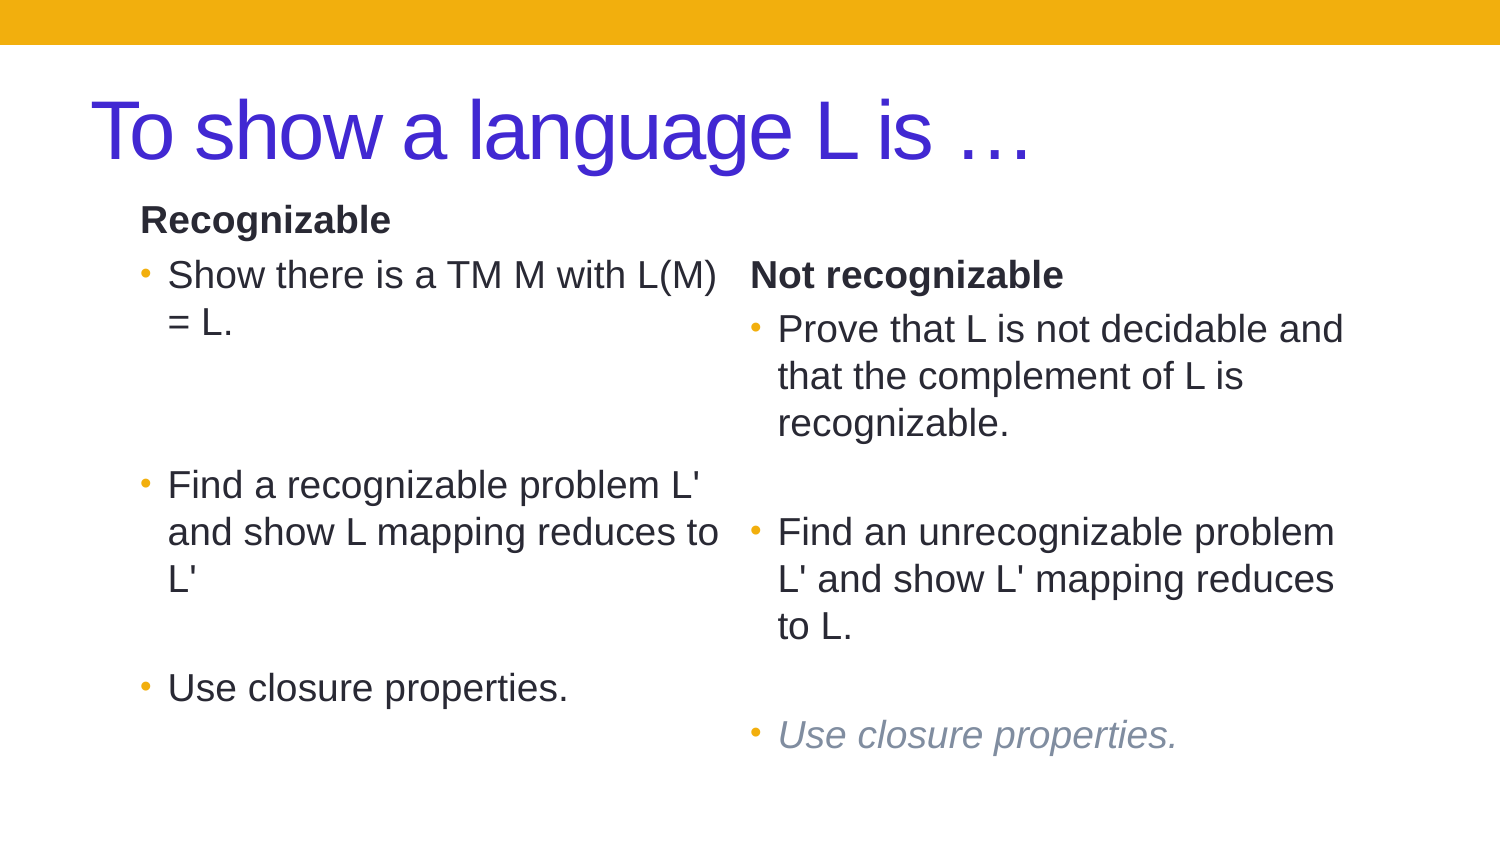

# To show a language L is …
Recognizable
Show there is a TM M with L(M) = L.

Find a recognizable problem L' and show L mapping reduces to L'

Use closure properties.

Not recognizable
Prove that L is not decidable and that the complement of L is recognizable.

Find an unrecognizable problem L' and show L' mapping reduces to L.

Use closure properties.